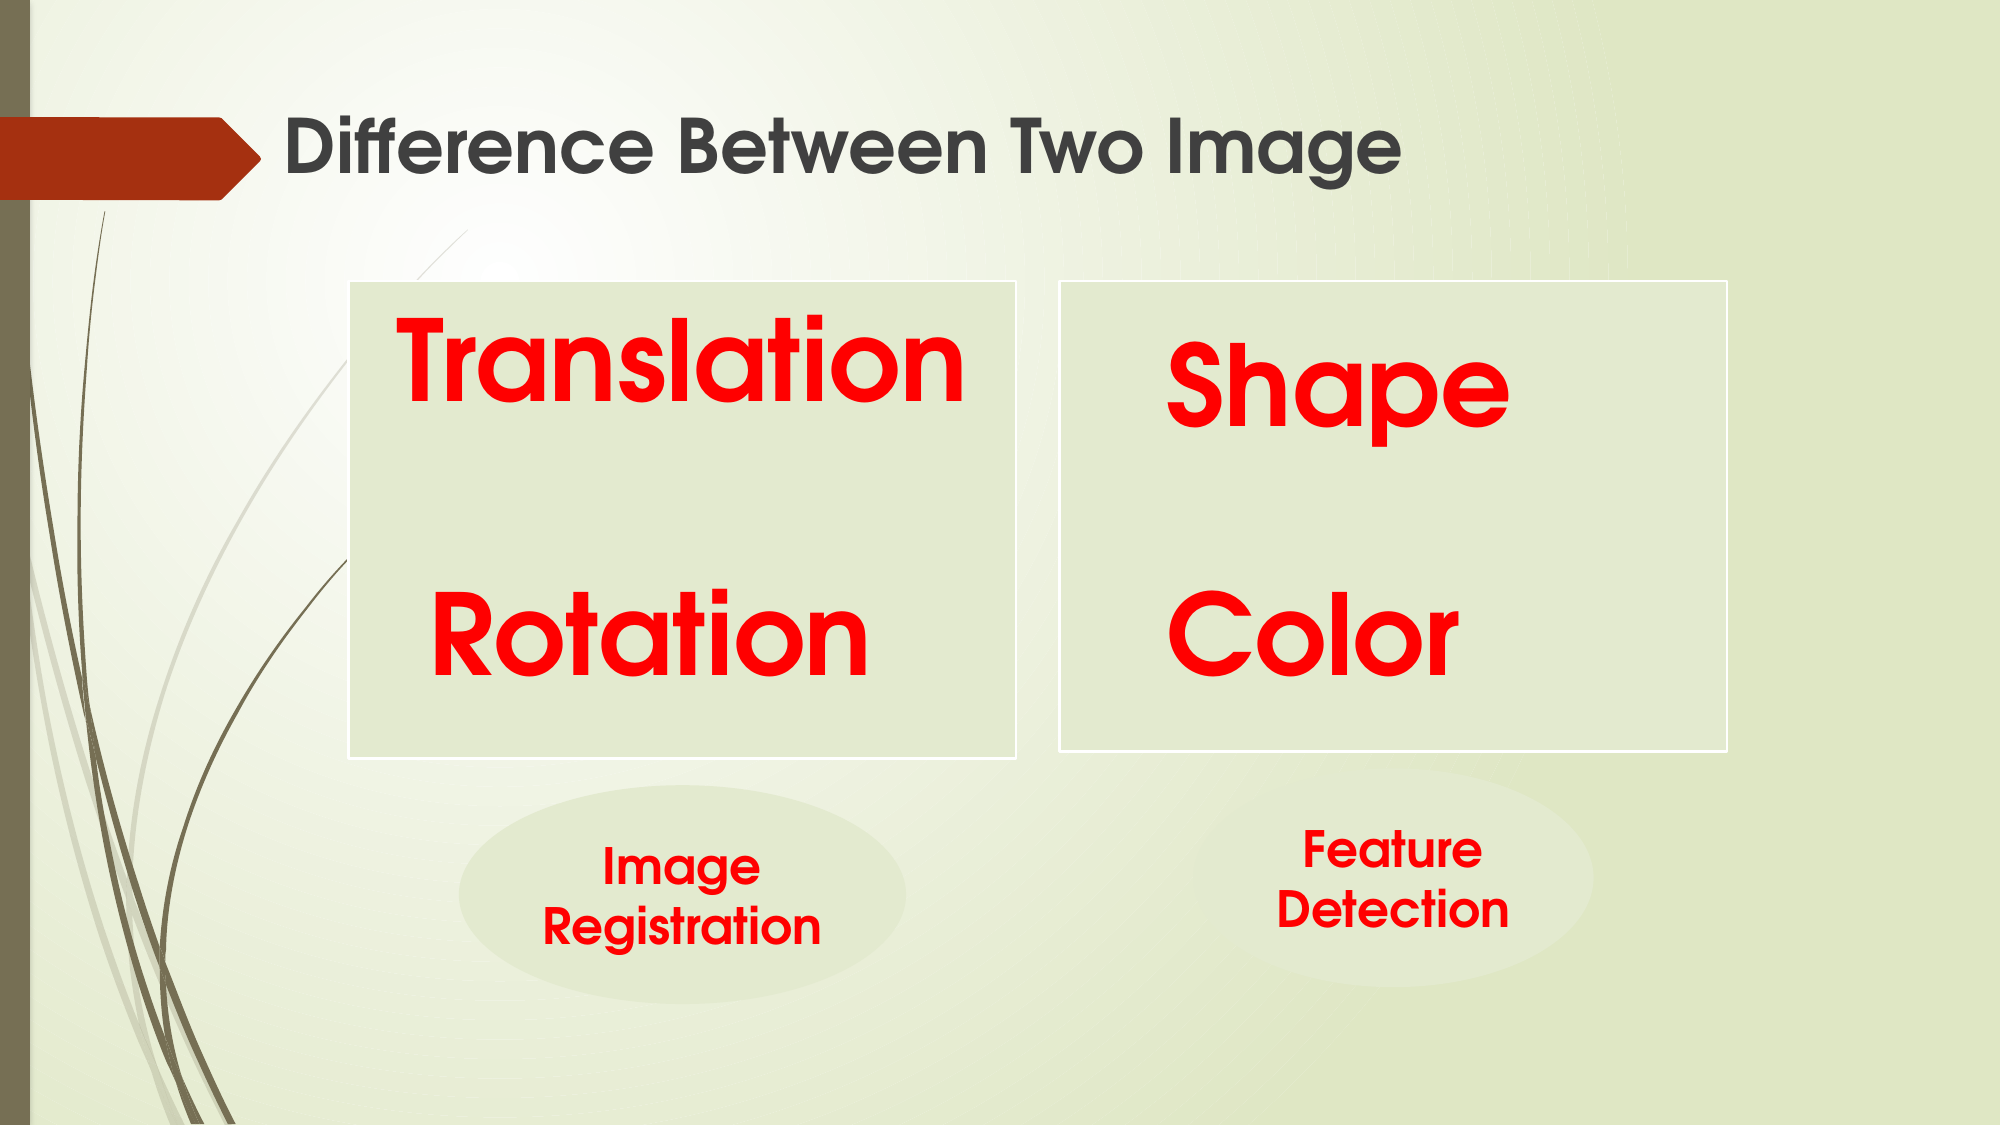

Difference Between Two Image

Image Registration

Feature Detection
Translation
Shape

Rotation

Color